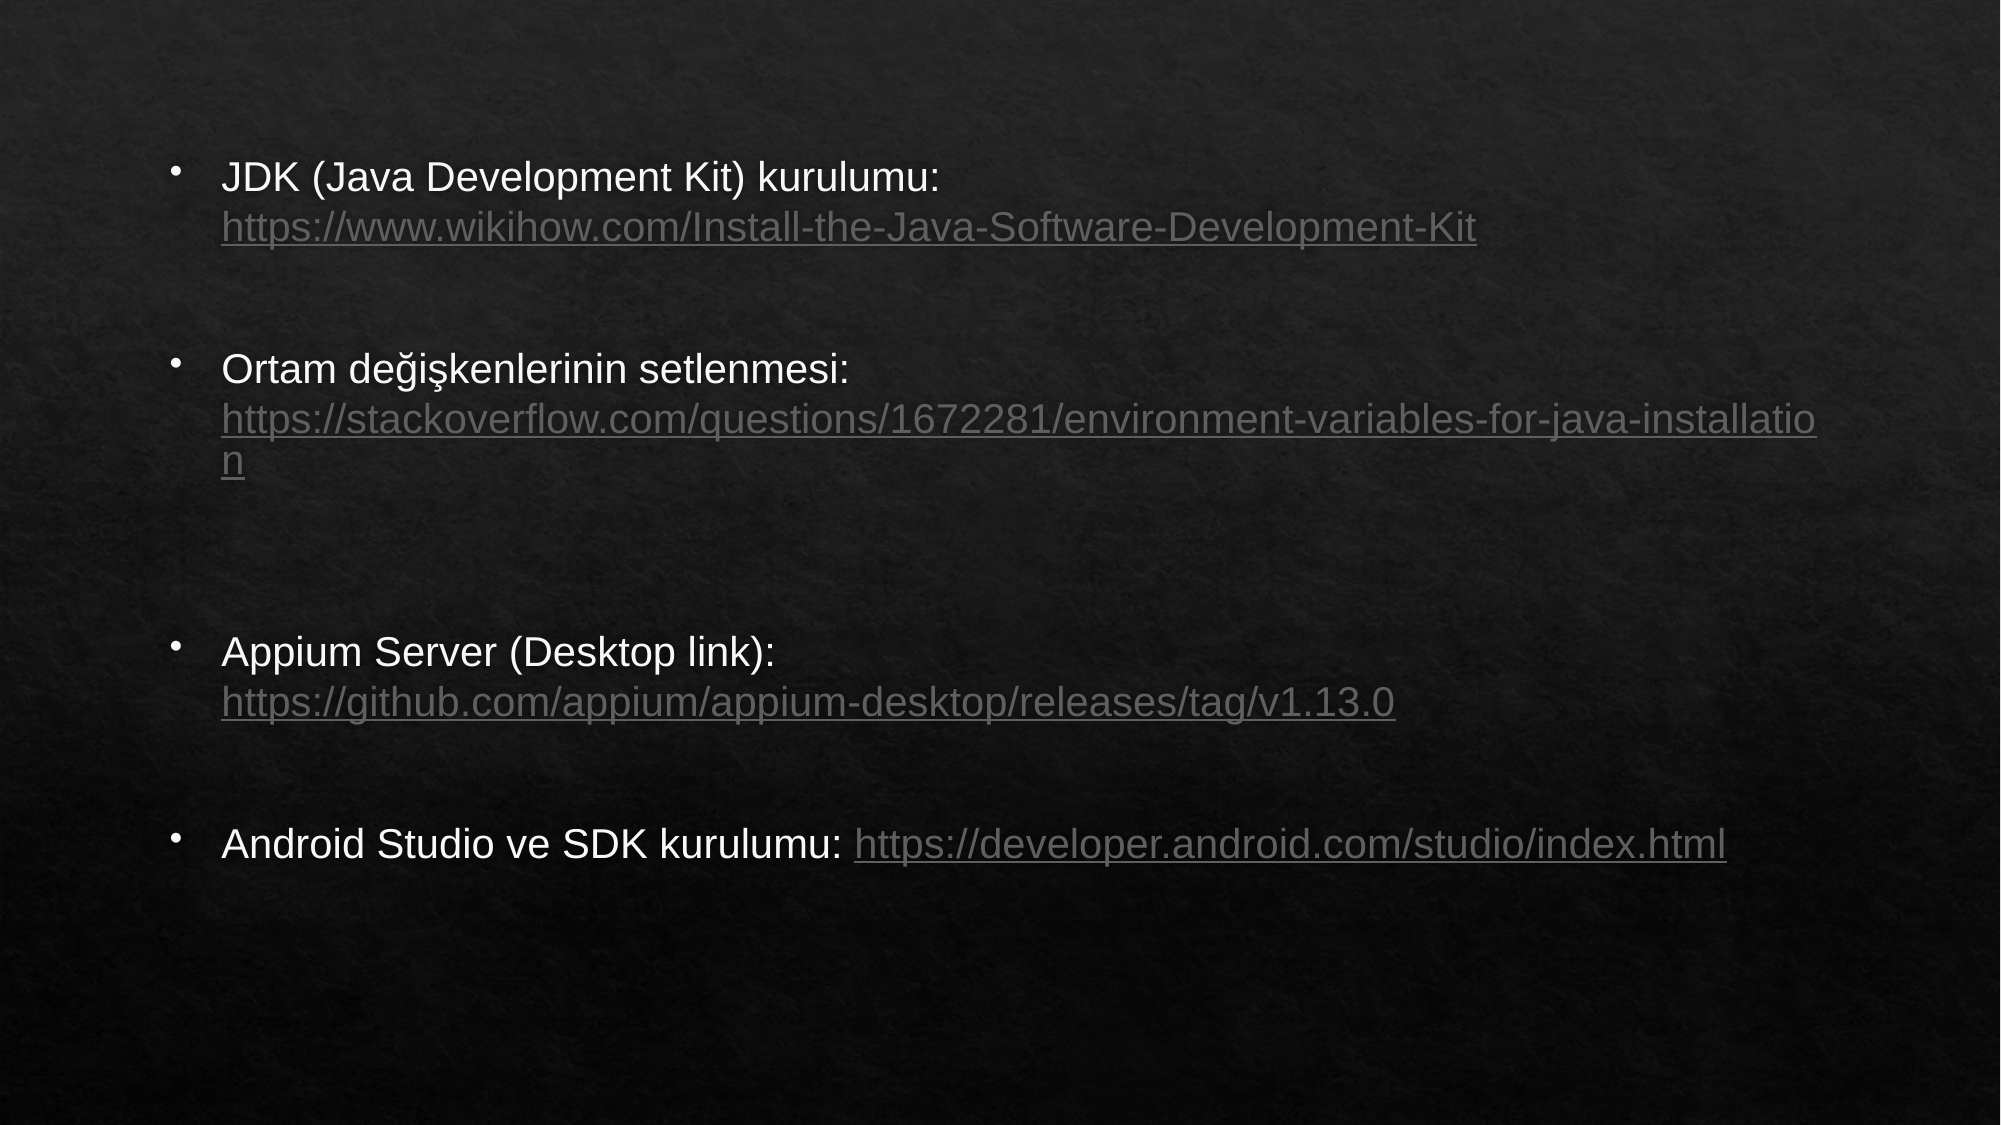

JDK (Java Development Kit) kurulumu: https://www.wikihow.com/Install-the-Java-Software-Development-Kit

Ortam değişkenlerinin setlenmesi: https://stackoverflow.com/questions/1672281/environment-variables-for-java-installation

Appium Server (Desktop link): https://github.com/appium/appium-desktop/releases/tag/v1.13.0

Android Studio ve SDK kurulumu: https://developer.android.com/studio/index.html